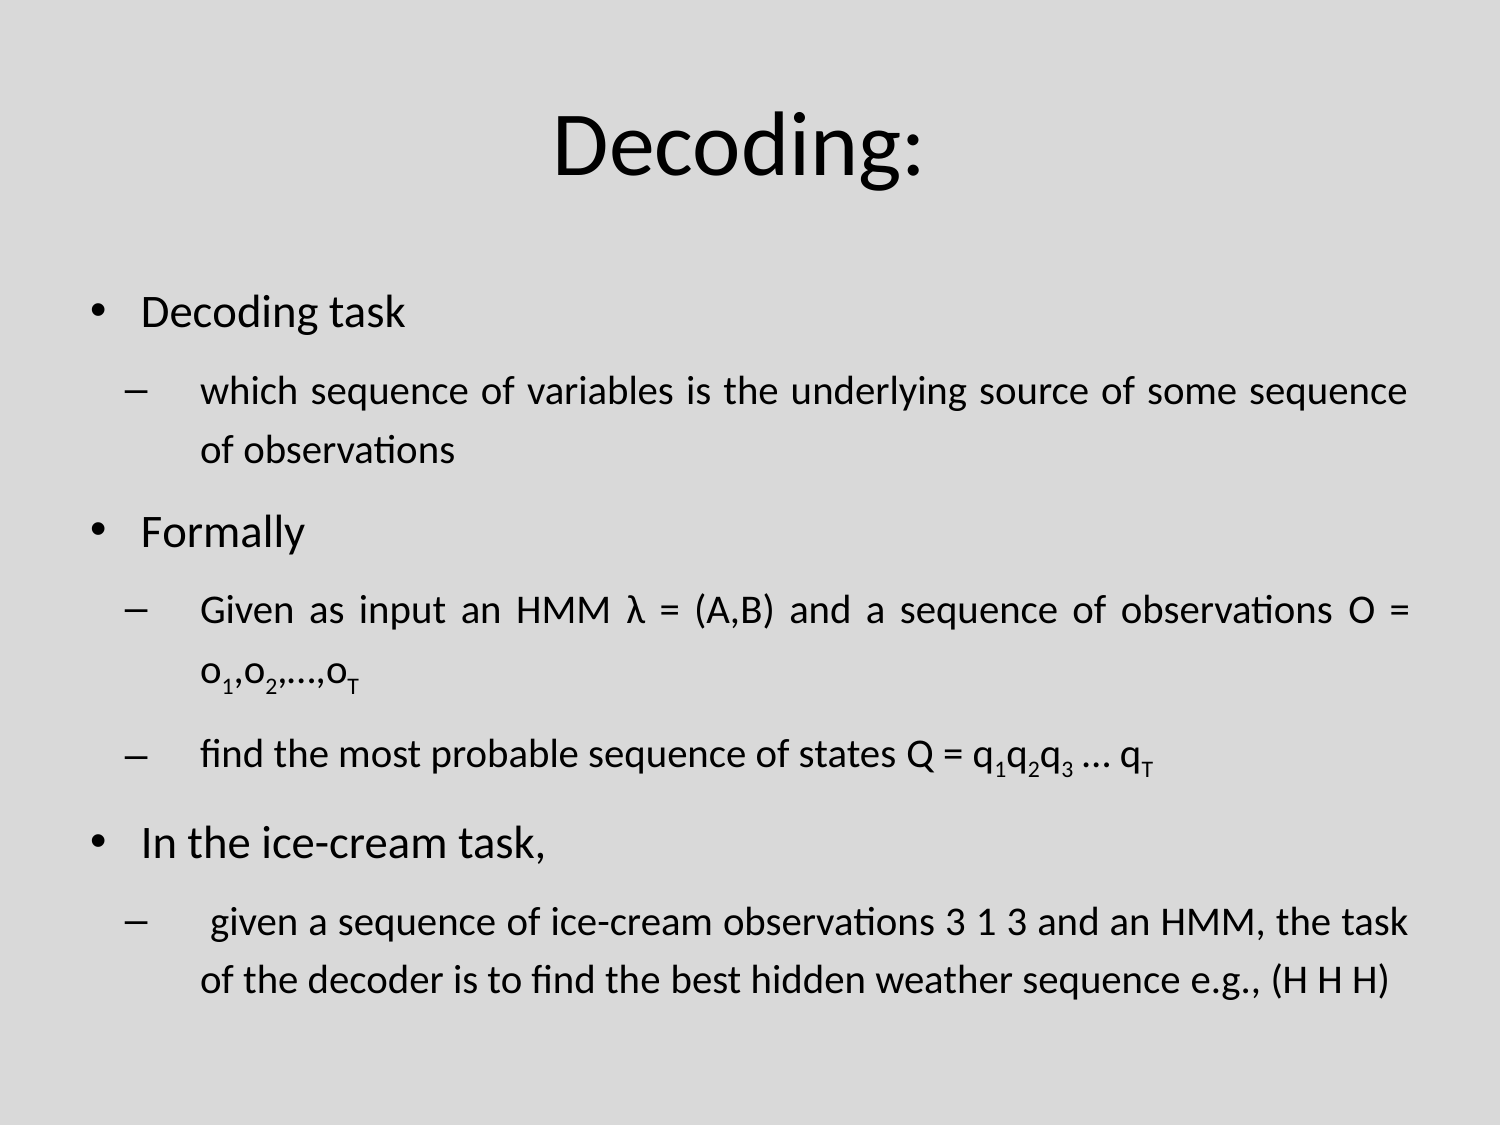

# Decoding:
Decoding task
which sequence of variables is the underlying source of some sequence of observations
Formally
Given as input an HMM λ = (A,B) and a sequence of observations O = o1,o2,…,oT
find the most probable sequence of states Q = q1q2q3 … qT
In the ice-cream task,
 given a sequence of ice-cream observations 3 1 3 and an HMM, the task of the decoder is to find the best hidden weather sequence e.g., (H H H)